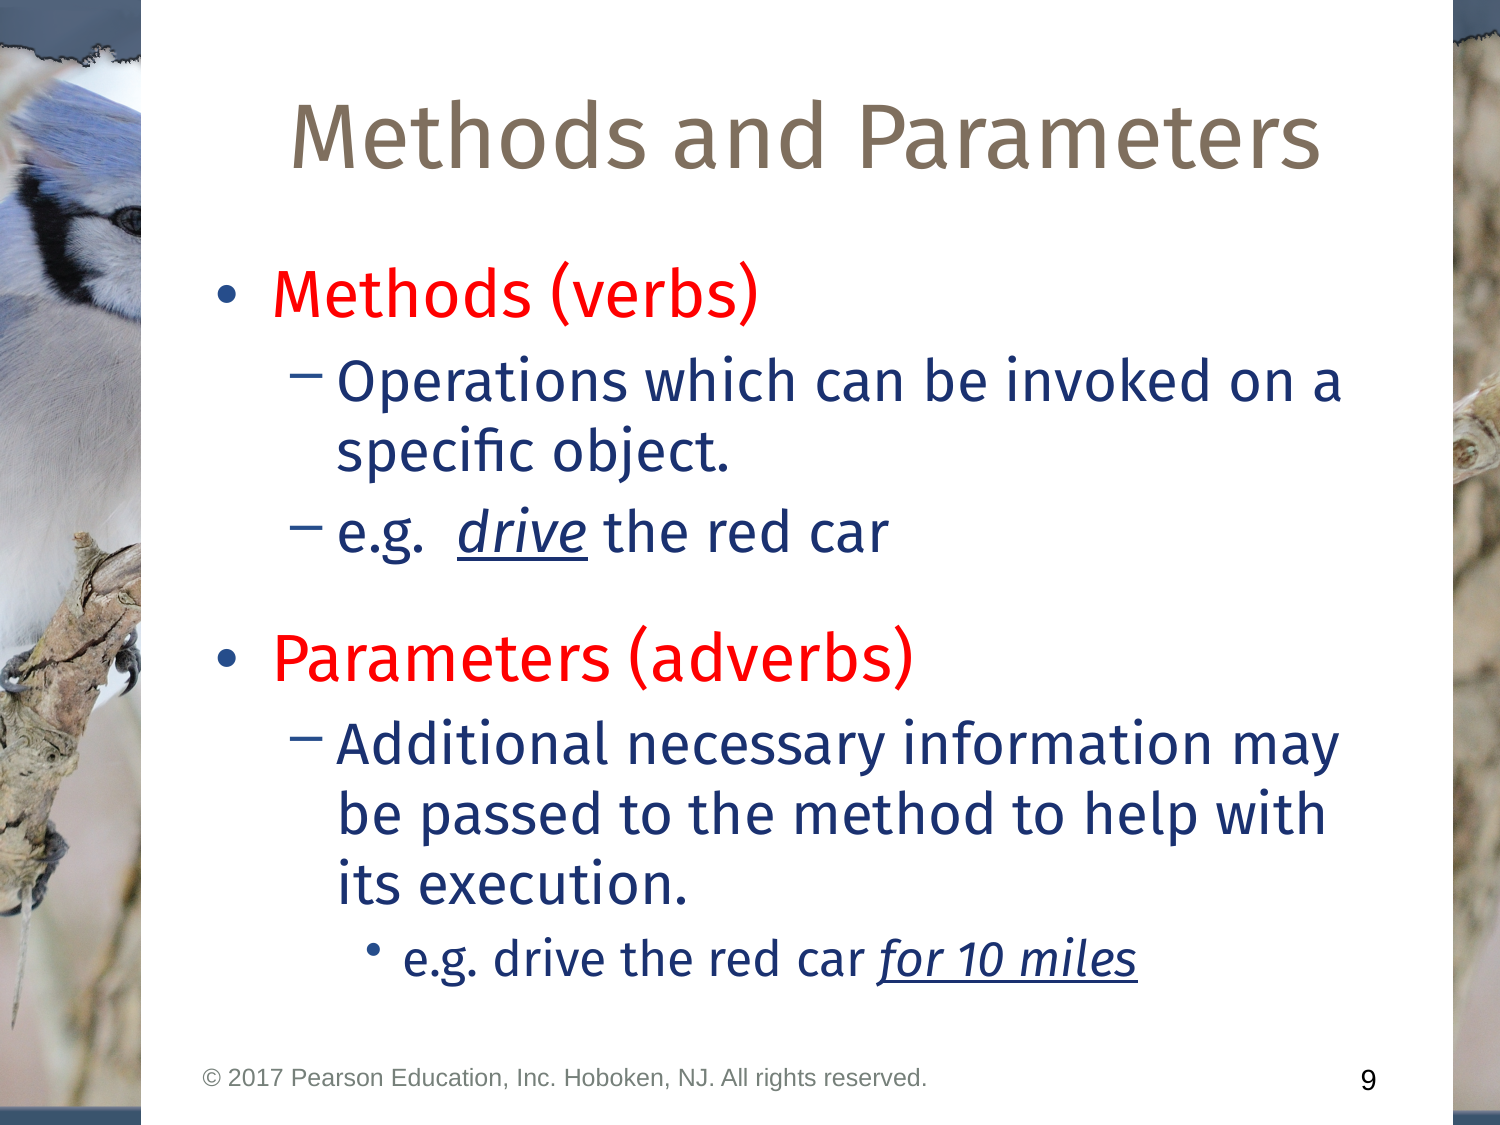

# Methods and Parameters
Methods (verbs)
Operations which can be invoked on a specific object.
e.g.  drive the red car
Parameters (adverbs)
Additional necessary information may be passed to the method to help with its execution.
e.g. drive the red car for 10 miles
© 2017 Pearson Education, Inc. Hoboken, NJ. All rights reserved.